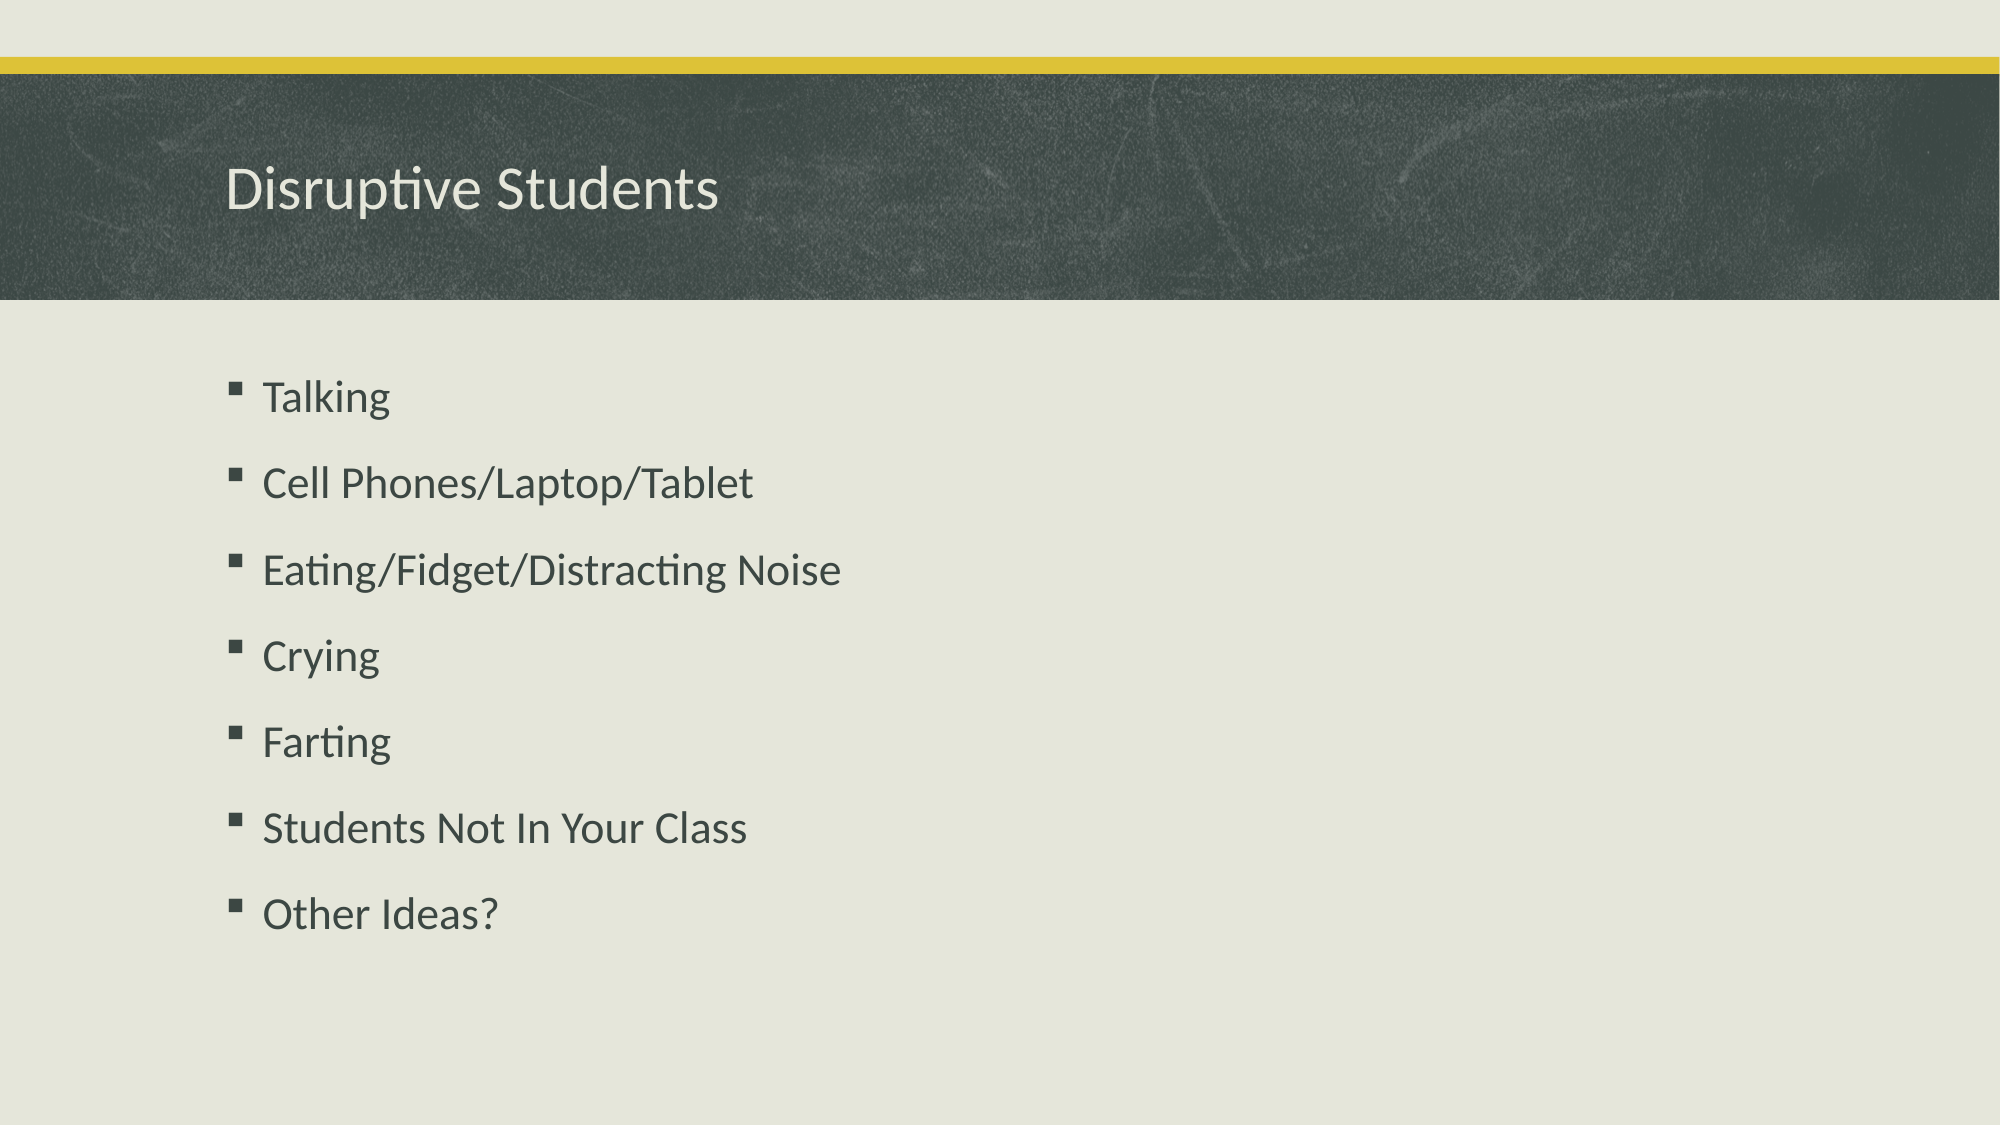

# Disruptive Students
Talking
Cell Phones/Laptop/Tablet
Eating/Fidget/Distracting Noise
Crying
Farting
Students Not In Your Class
Other Ideas?